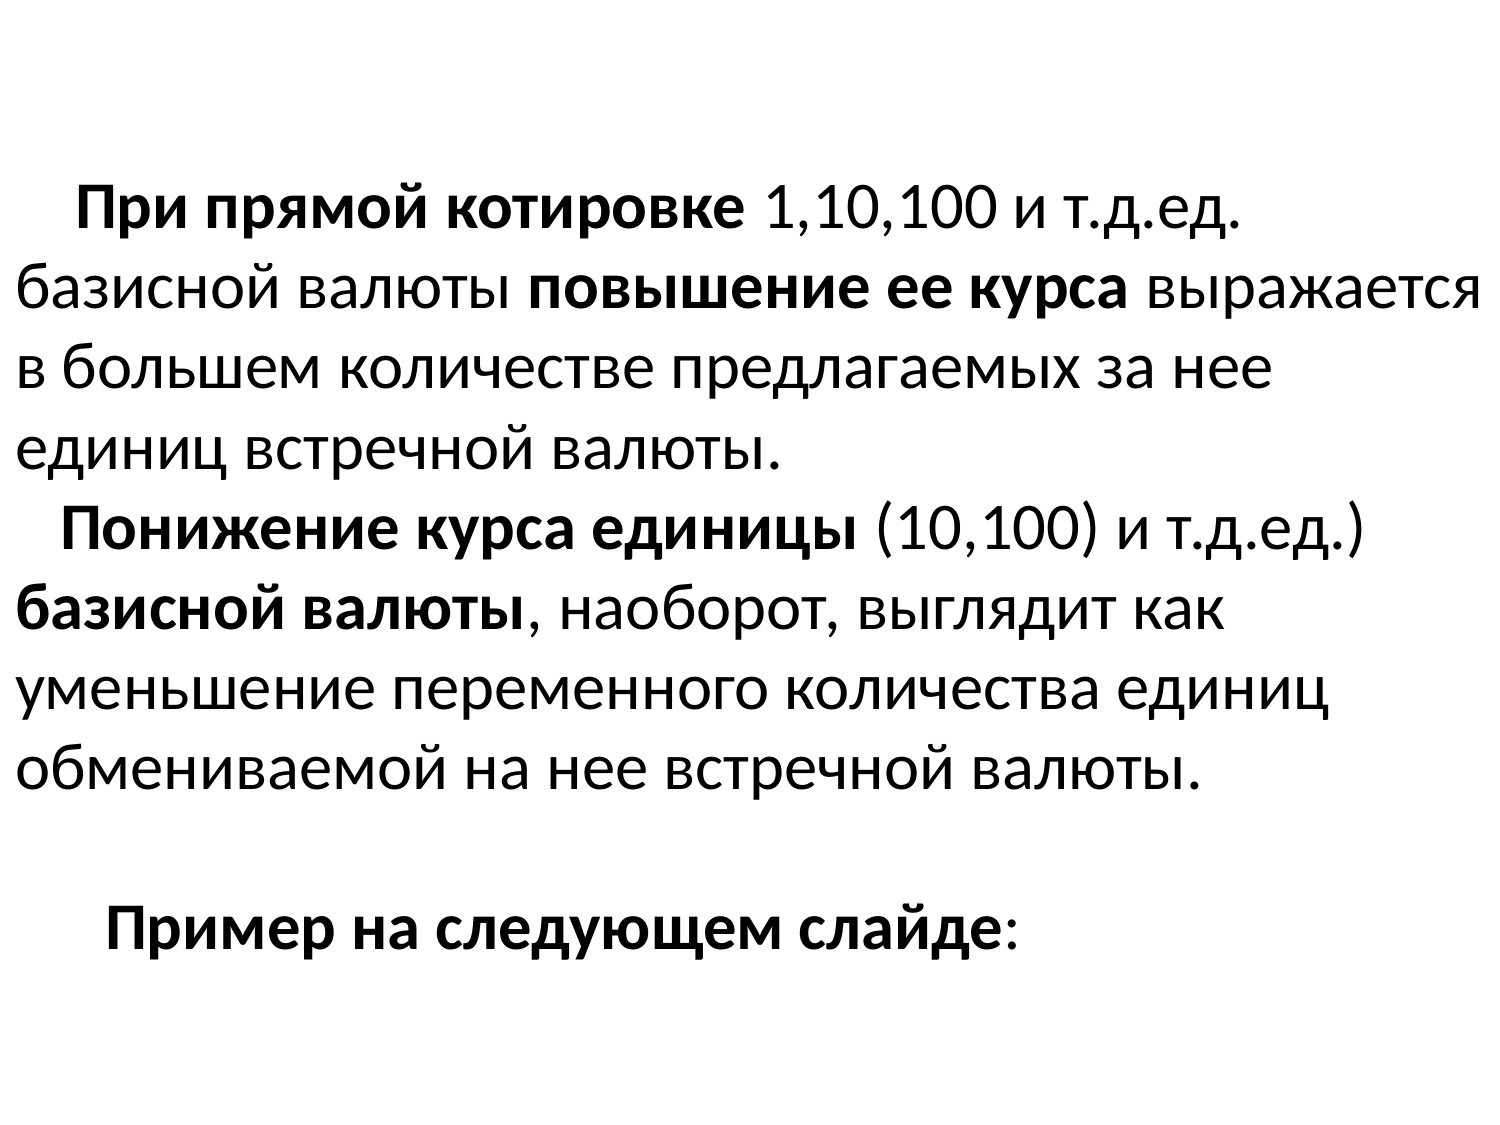

# При прямой котировке 1,10,100 и т.д.ед. базисной валюты повышение ее курса выражается в большем количестве предлагаемых за нее единиц встречной валюты. Понижение курса единицы (10,100) и т.д.ед.) базисной валюты, наоборот, выглядит как уменьшение переменного количества единиц обмениваемой на нее встречной валюты. Пример на следующем слайде: